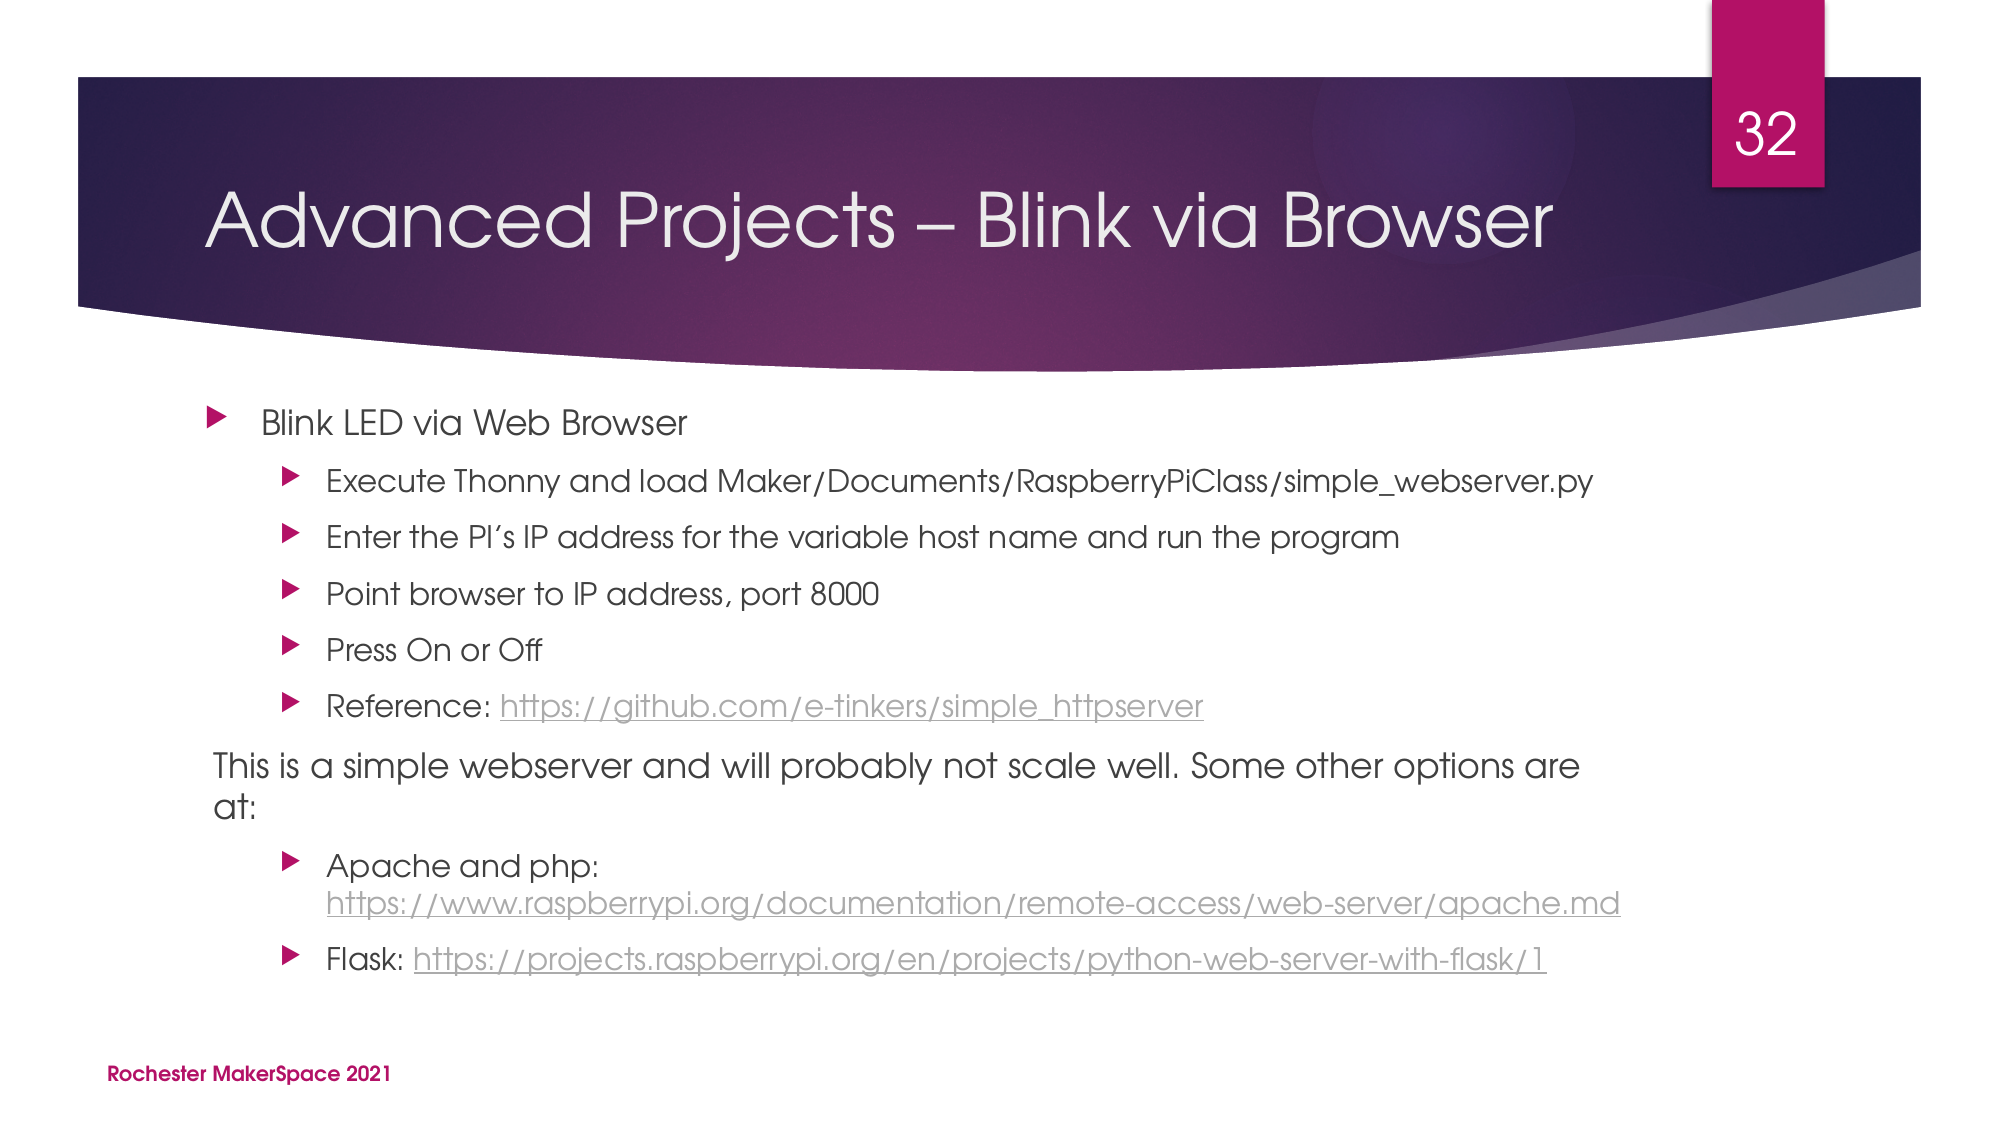

32
# Advanced Projects – Blink via Browser
Blink LED via Web Browser
Execute Thonny and load Maker/Documents/RaspberryPiClass/simple_webserver.py
Enter the PI’s IP address for the variable host name and run the program
Point browser to IP address, port 8000
Press On or Off
Reference: https://github.com/e-tinkers/simple_httpserver
This is a simple webserver and will probably not scale well. Some other options are at:
Apache and php: https://www.raspberrypi.org/documentation/remote-access/web-server/apache.md
Flask: https://projects.raspberrypi.org/en/projects/python-web-server-with-flask/1
Rochester MakerSpace 2021